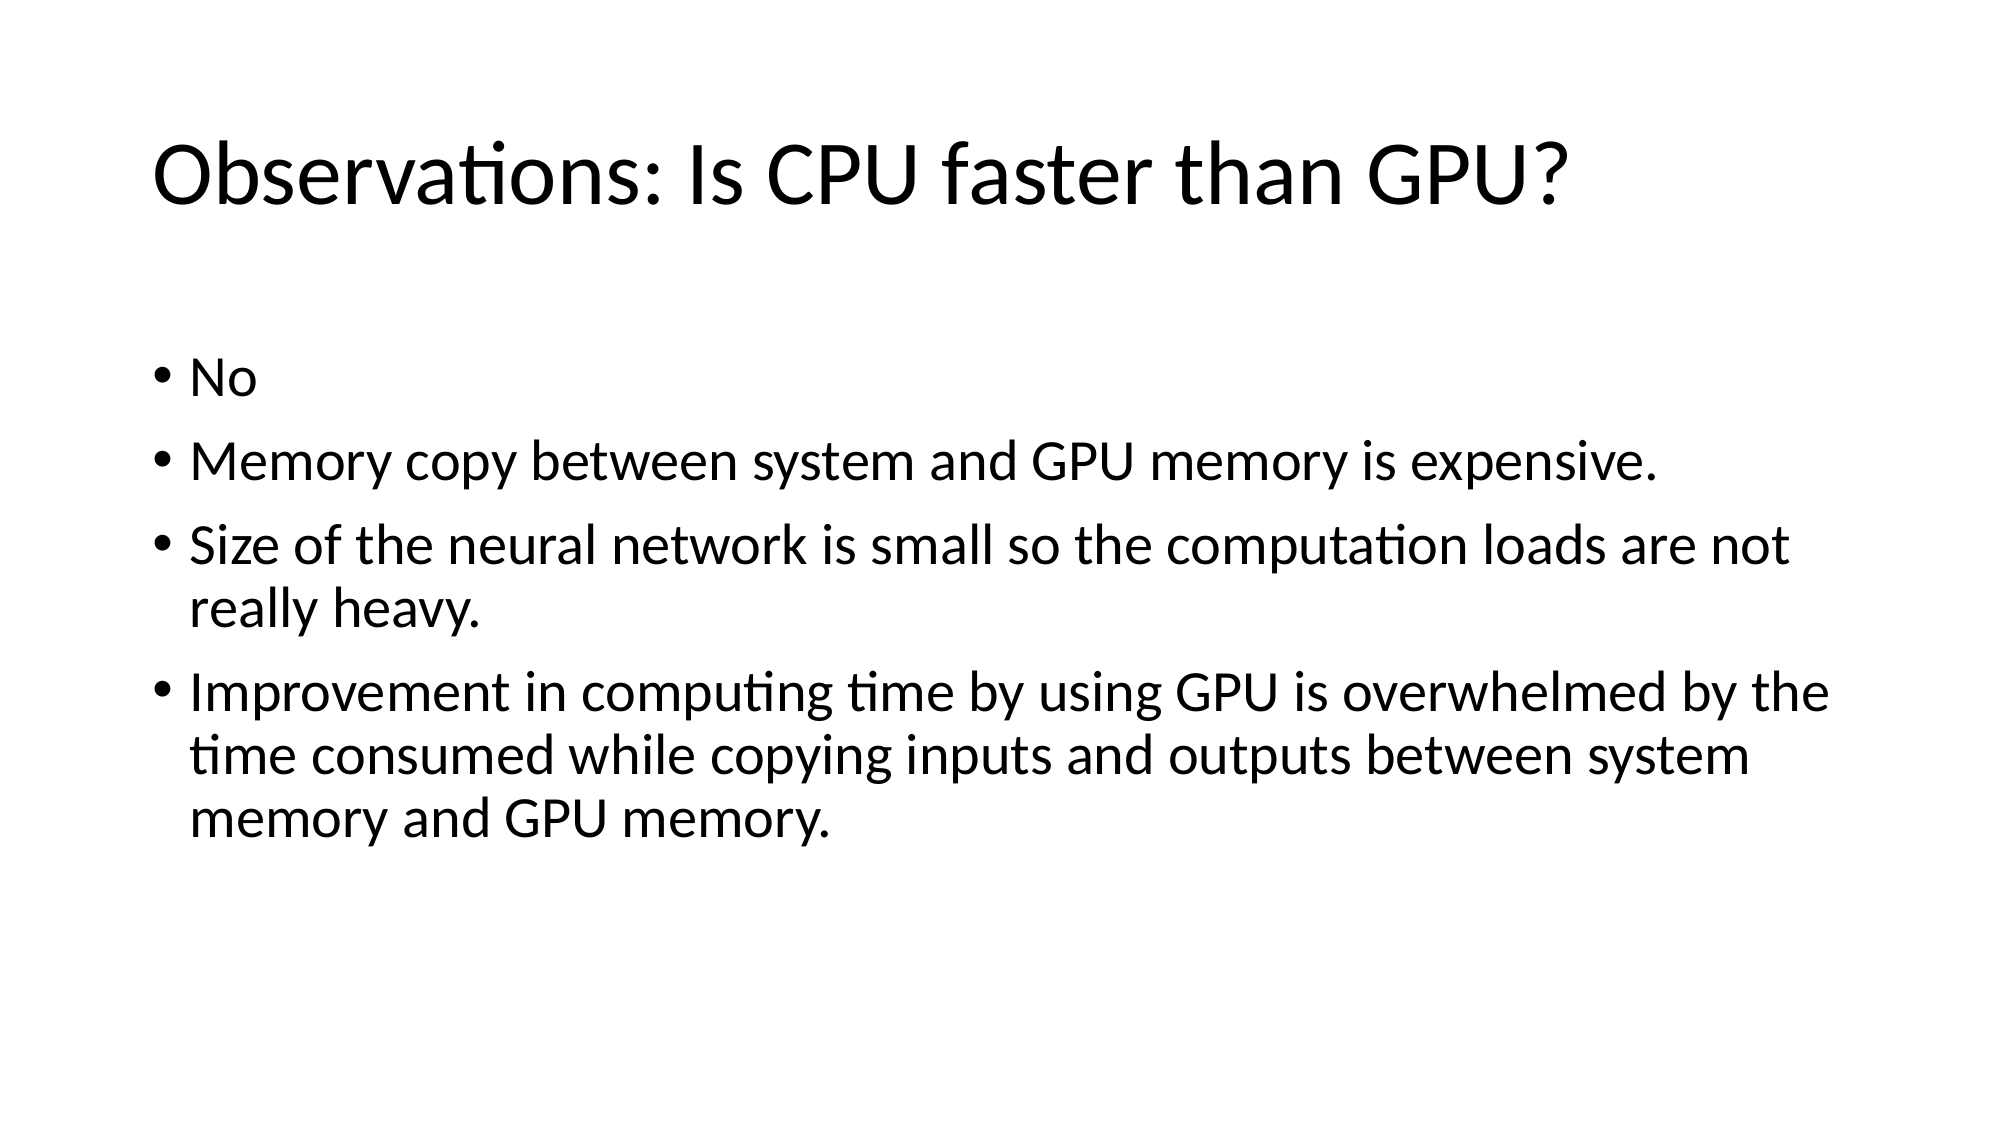

# Observations: Is CPU faster than GPU?
No
Memory copy between system and GPU memory is expensive.
Size of the neural network is small so the computation loads are not really heavy.
Improvement in computing time by using GPU is overwhelmed by the time consumed while copying inputs and outputs between system memory and GPU memory.